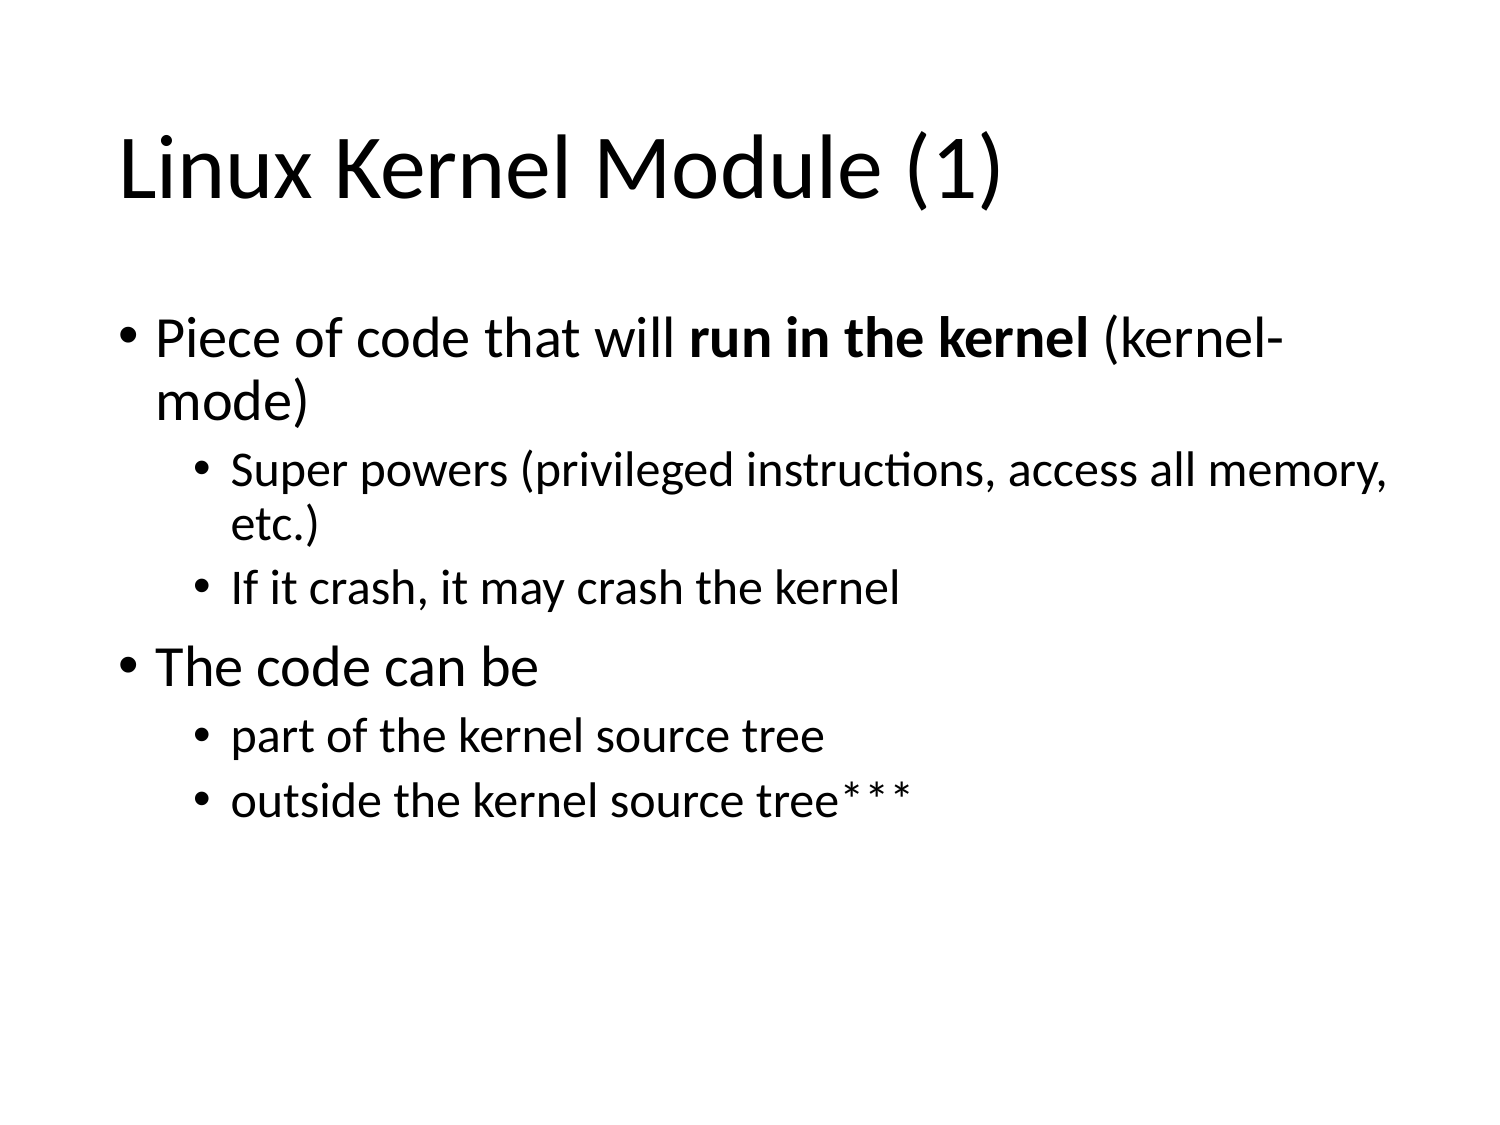

# Linux Kernel Module (1)
Piece of code that will run in the kernel (kernel-mode)
Super powers (privileged instructions, access all memory, etc.)
If it crash, it may crash the kernel
The code can be
part of the kernel source tree
outside the kernel source tree***